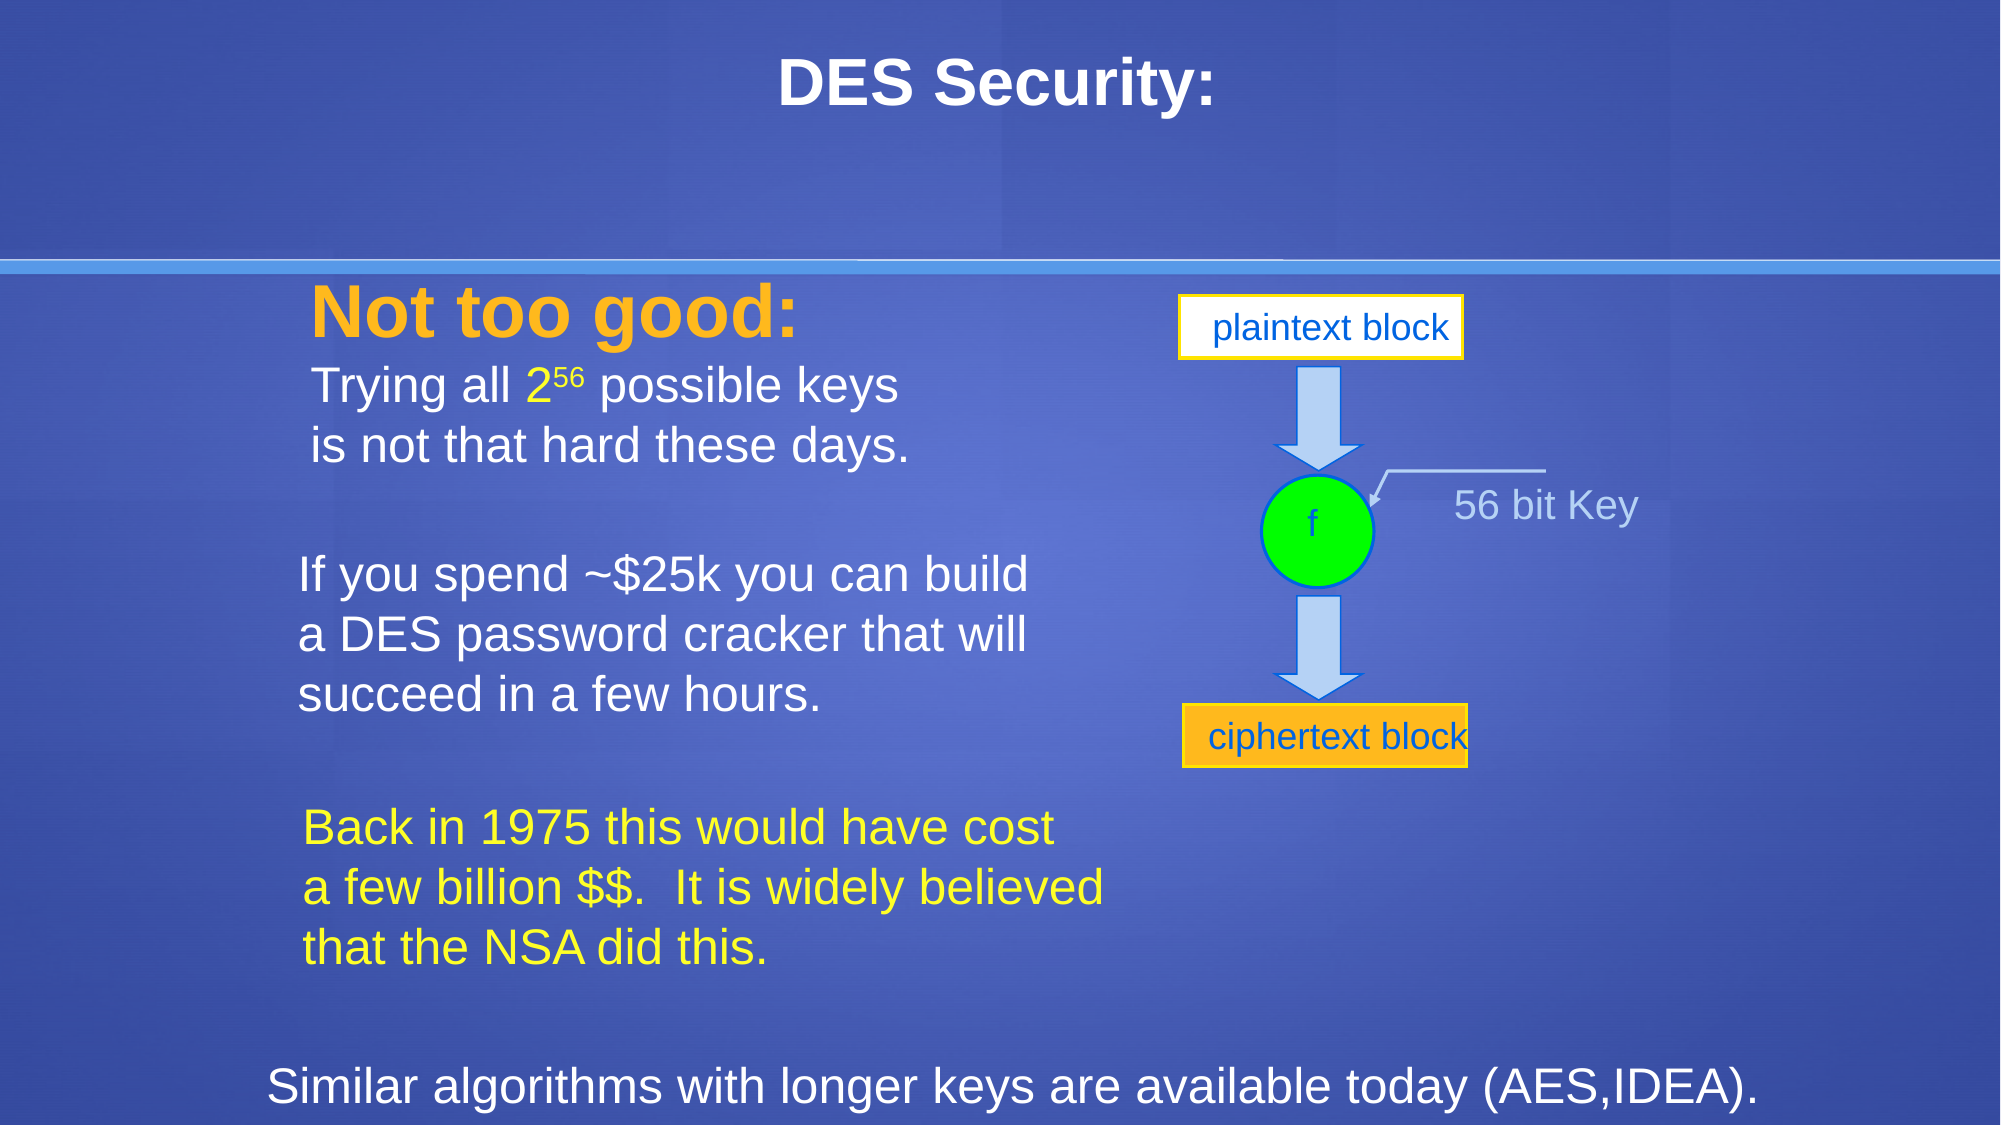

# DES Security:
Not too good:
Trying all 256 possible keys
is not that hard these days.

plaintext block

56 bit Key

f

ciphertext block
If you spend ~$25k you can build
a DES password cracker that will succeed in a few hours.
Back in 1975 this would have cost
a few billion $$.  It is widely believed
that the NSA did this.
Similar algorithms with longer keys are available today (AES,IDEA).